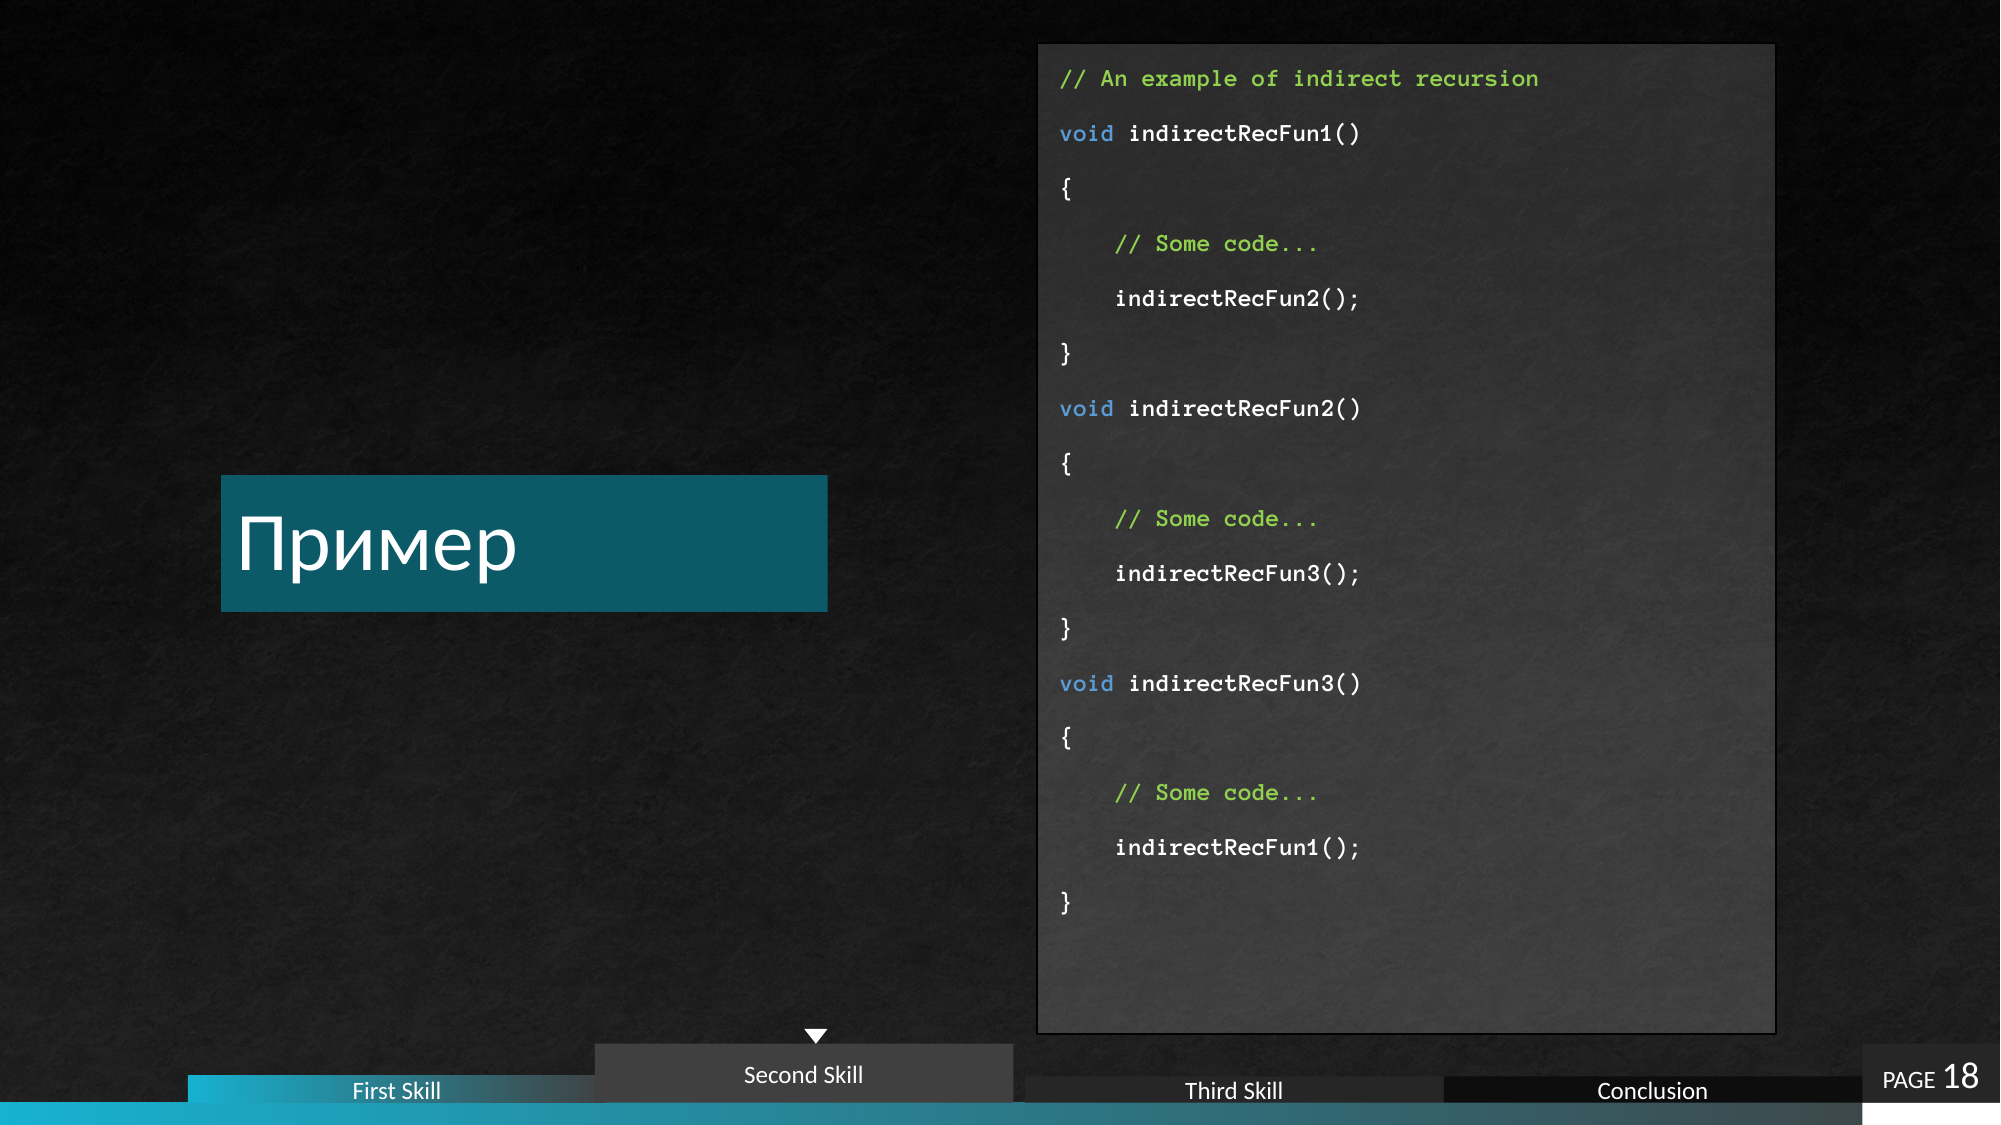

// An example of indirect recursion
void indirectRecFun1()
{
    // Some code...
    indirectRecFun2();
}
void indirectRecFun2()
{
    // Some code...
    indirectRecFun3();
}
void indirectRecFun3()
{
    // Some code...
    indirectRecFun1();
}

# Пример

Second Skill
PAGE 18
First Skill
Third Skill
Conclusion